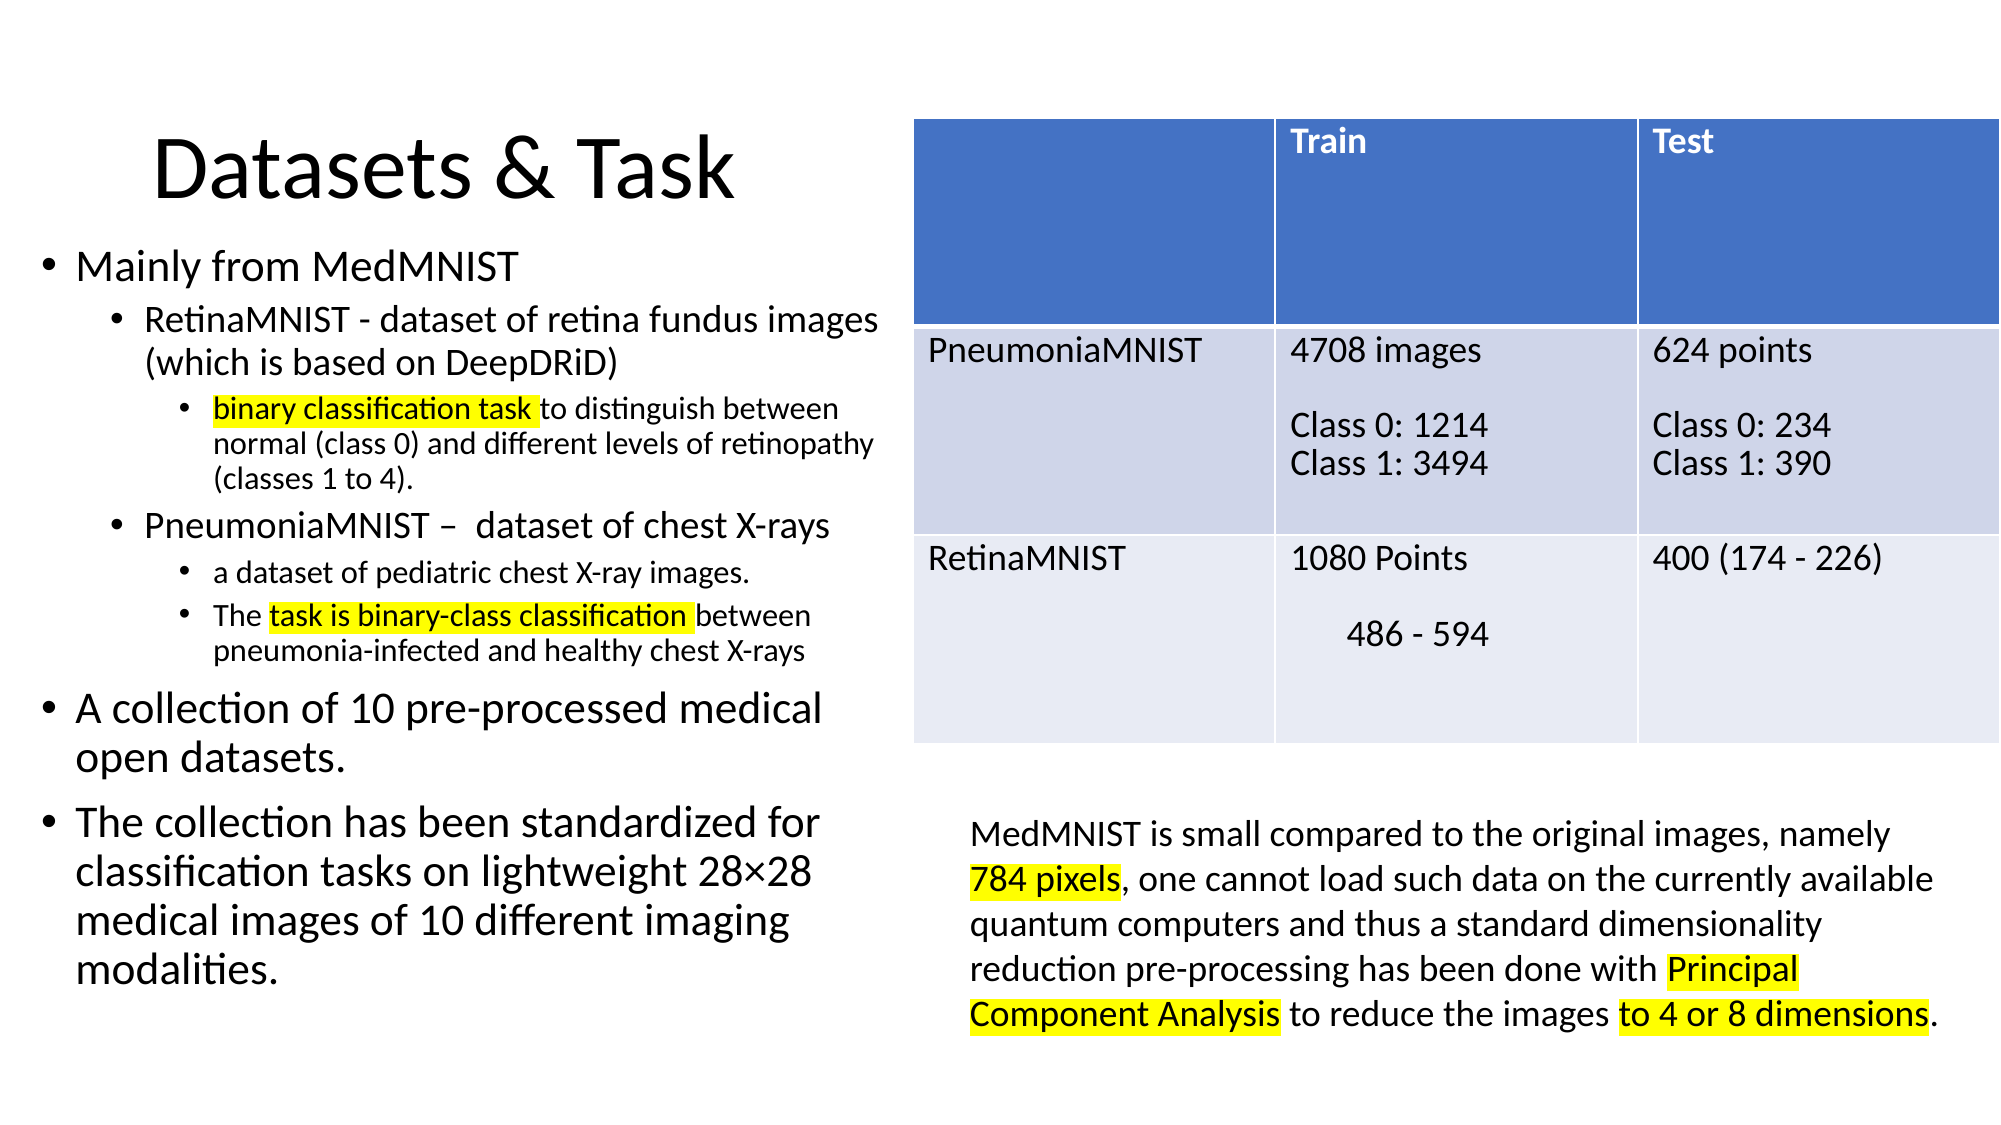

# Datasets & Task
|  | Train | Test |
| --- | --- | --- |
| PneumoniaMNIST | 4708 images Class 0: 1214 Class 1: 3494 | 624 points Class 0: 234 Class 1: 390 |
| RetinaMNIST | Points 486 - 594 | 400 (174 - 226) |

Mainly from MedMNIST
RetinaMNIST - dataset of retina fundus images (which is based on DeepDRiD)
binary classification task to distinguish between normal (class 0) and different levels of retinopathy (classes 1 to 4).
PneumoniaMNIST –  dataset of chest X-rays
a dataset of pediatric chest X-ray images.
The task is binary-class classification between pneumonia-infected and healthy chest X-rays
A collection of 10 pre-processed medical open datasets.
The collection has been standardized for classification tasks on lightweight 28×28 medical images of 10 different imaging modalities.
MedMNIST is small compared to the original images, namely 784 pixels, one cannot load such data on the currently available quantum computers and thus a standard dimensionality reduction pre-processing has been done with Principal Component Analysis to reduce the images to 4 or 8 dimensions.